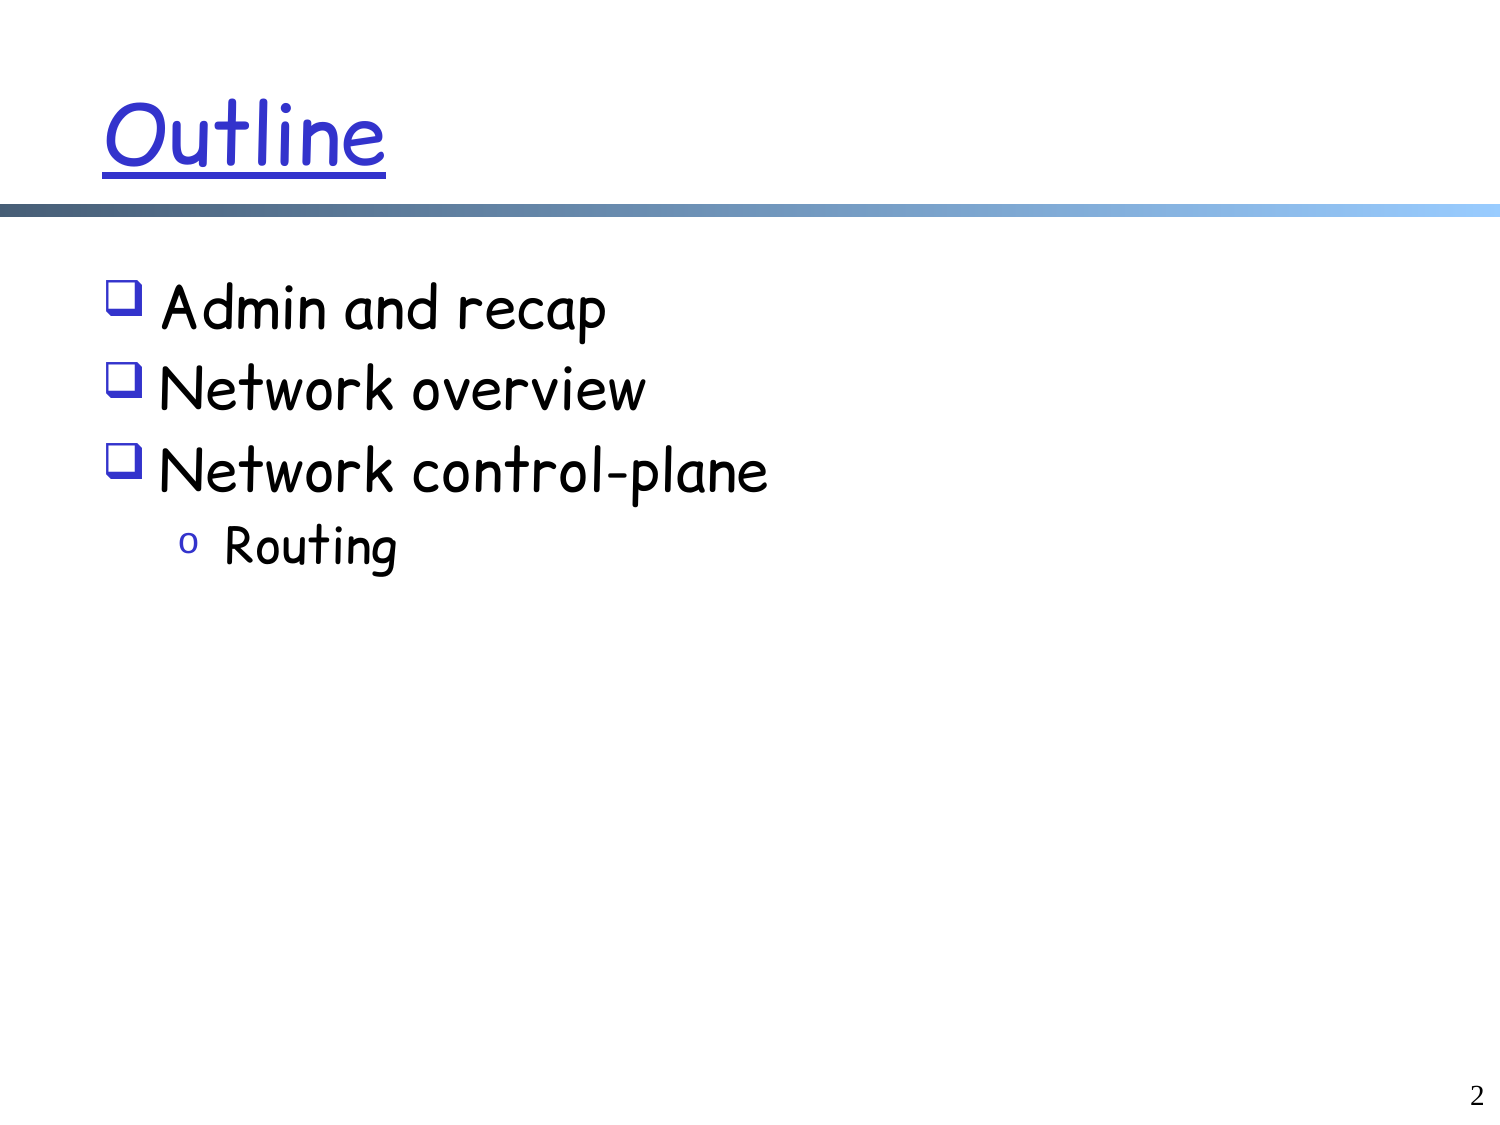

Outline
Admin and recap
Network overview
Network control-plane
Routing

2